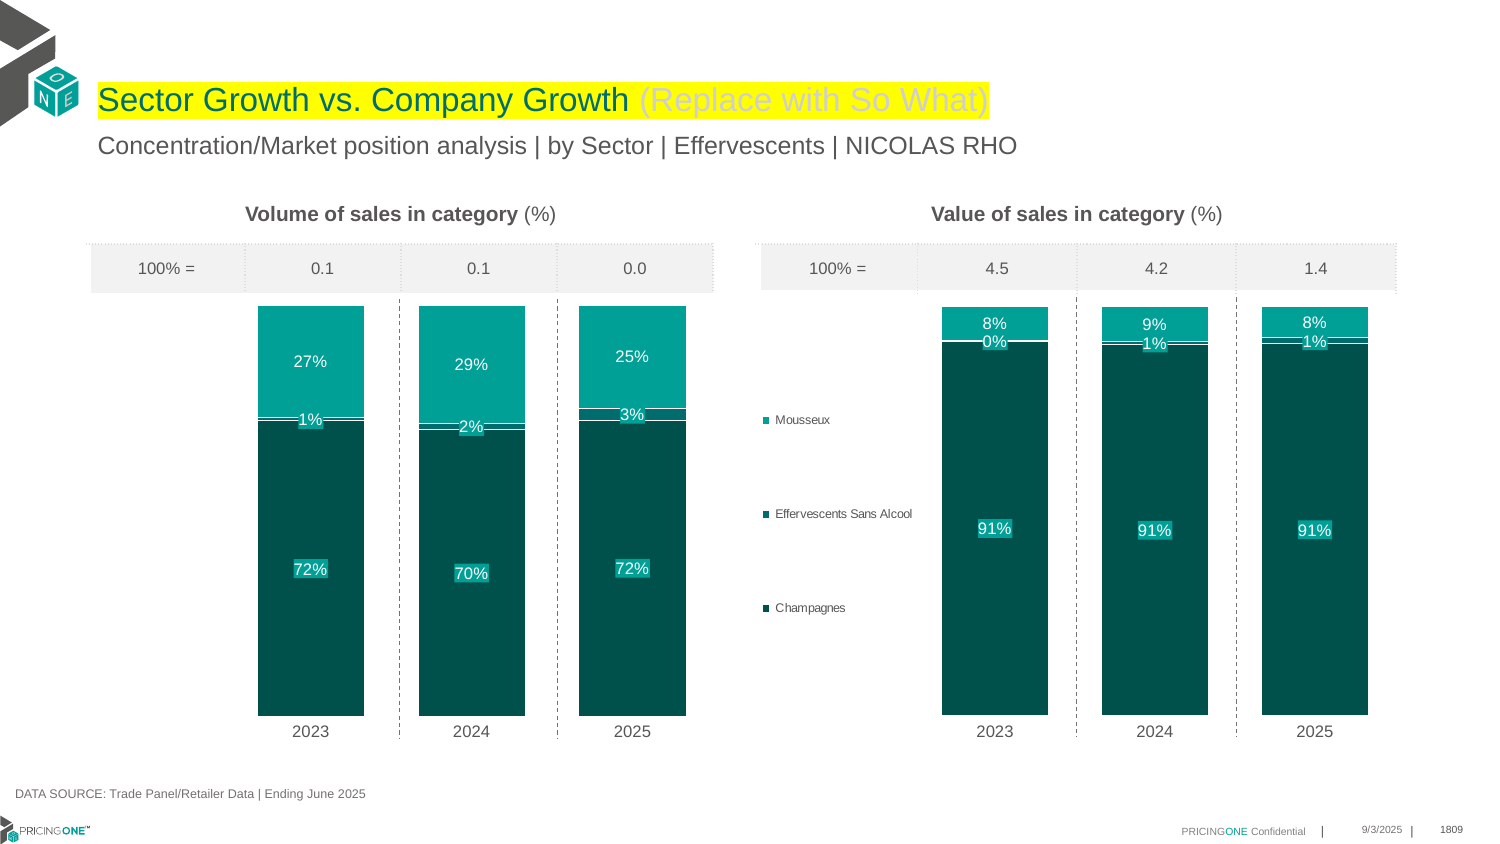

# Sector Growth vs. Company Growth (Replace with So What)
Concentration/Market position analysis | by Sector | Effervescents | NICOLAS RHO
| Volume of sales in category (%) |  |  |  |
| --- | --- | --- | --- |
| 100% = | 0.1 | 0.1 | 0.0 |
| Value of sales in category (%) |  |  |  |
| --- | --- | --- | --- |
| 100% = | 4.5 | 4.2 | 1.4 |

### Chart

| Category | Champagnes | Effervescents Sans Alcool | Mousseux |
|---|---|---|---|
| 2023 | 0.7188948000686459 | 0.007187635651480431 | 0.2739175642798736 |
| 2024 | 0.69786827734924 | 0.01538445033311519 | 0.2867472723176449 |
| 2025 | 0.7204925417959755 | 0.02949911569392999 | 0.25000834251009446 |

### Chart

| Category | Champagnes | Effervescents Sans Alcool | Mousseux |
|---|---|---|---|
| 2023 | 0.9139122402405033 | 0.002870180540658693 | 0.08321757921883796 |
| 2024 | 0.9059568836619968 | 0.007647619286531434 | 0.0863954970514718 |
| 2025 | 0.9080377964848416 | 0.014600278709970991 | 0.07736192480518742 |
DATA SOURCE: Trade Panel/Retailer Data | Ending June 2025

9/3/2025
1809